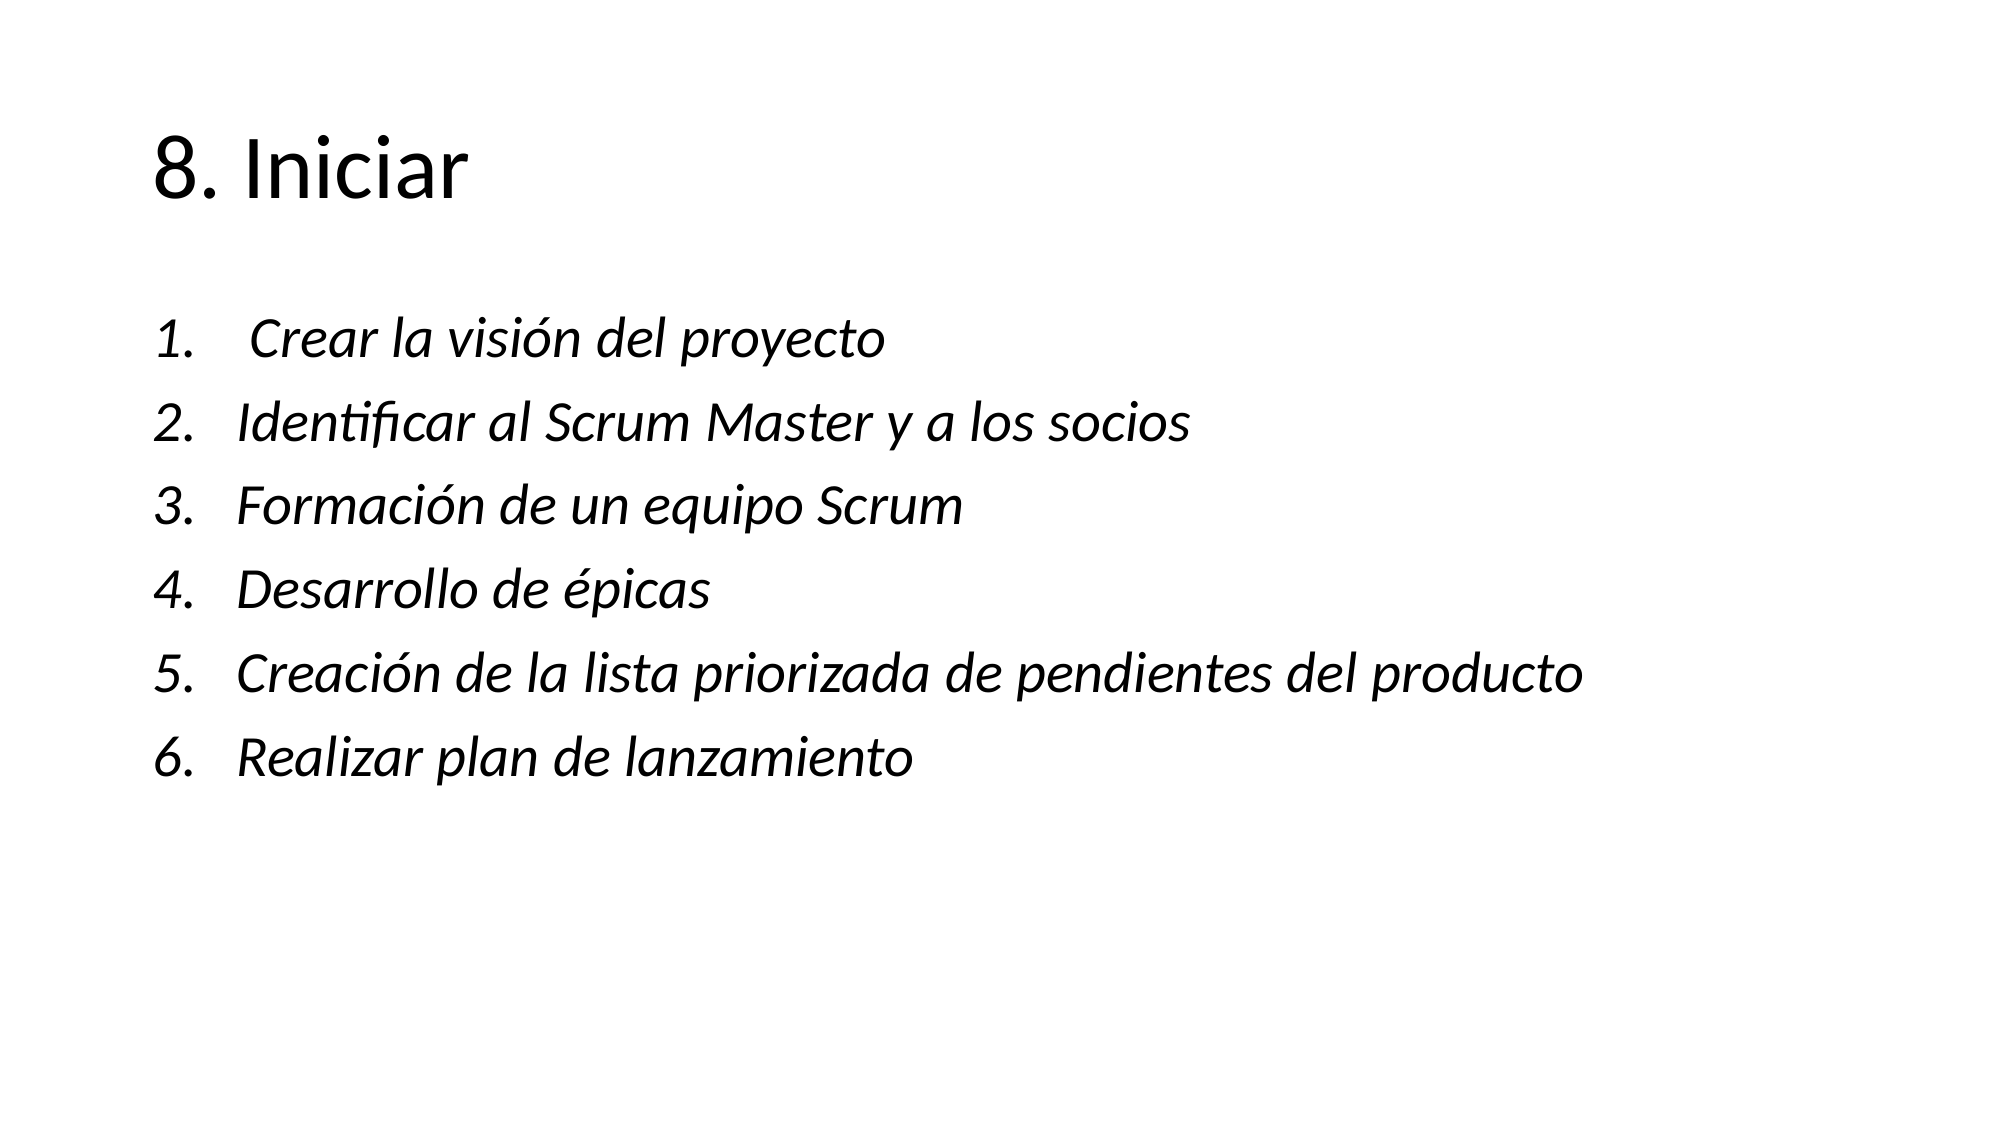

# 8. Iniciar
 Crear la visión del proyecto
Identificar al Scrum Master y a los socios
Formación de un equipo Scrum
Desarrollo de épicas
Creación de la lista priorizada de pendientes del producto
Realizar plan de lanzamiento